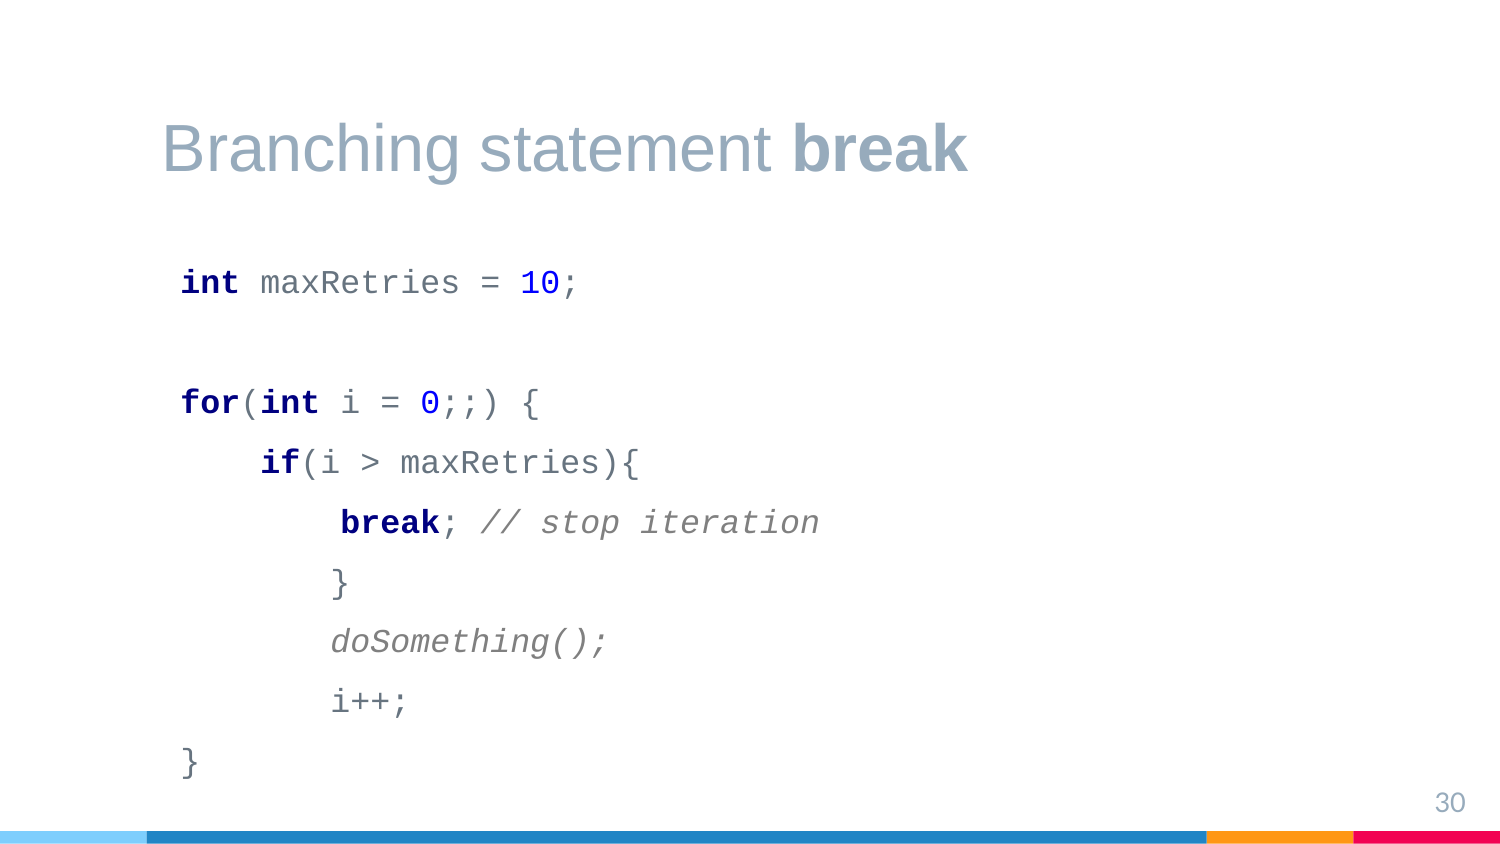

# Branching statement break
int maxRetries = 10;
for(int i = 0;;) {
    if(i > maxRetries){
        break; // stop iteration
	}
    	doSomething();
	i++;
}

30